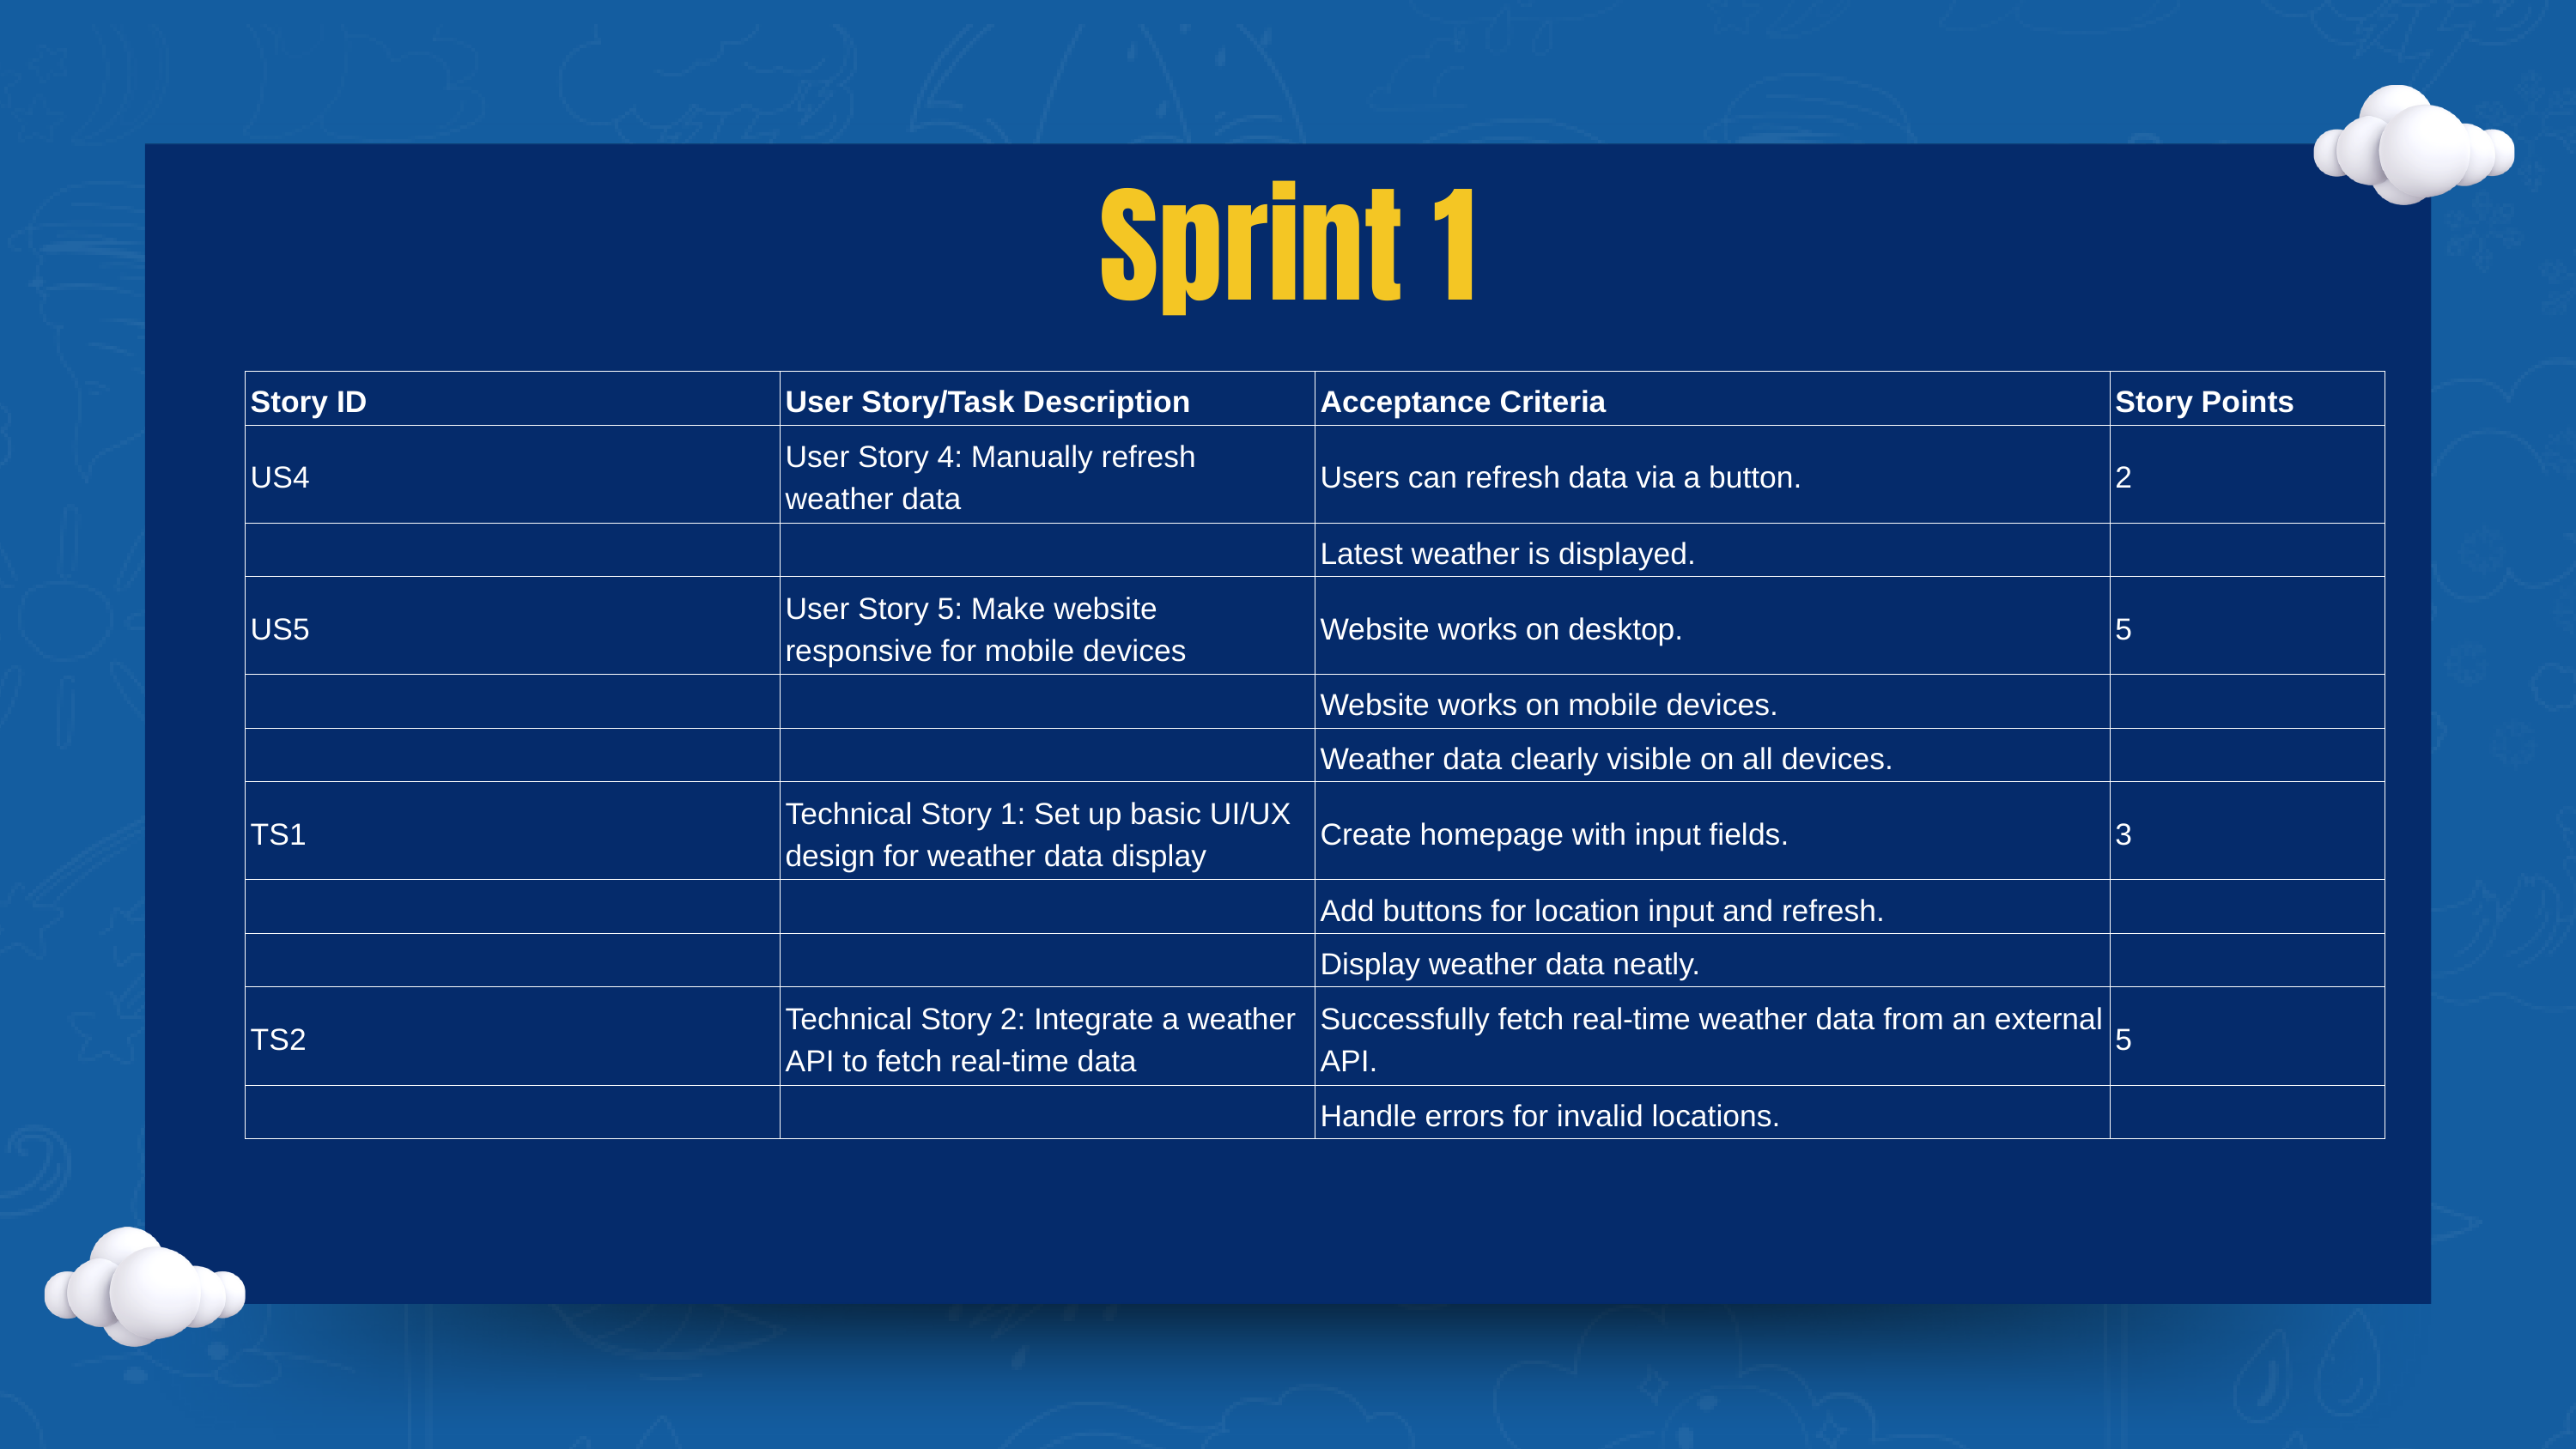

Sprint 1
| Story ID | User Story/Task Description | Acceptance Criteria | Story Points |
| --- | --- | --- | --- |
| US4 | User Story 4: Manually refresh weather data | Users can refresh data via a button. | 2 |
|  |  | Latest weather is displayed. |  |
| US5 | User Story 5: Make website responsive for mobile devices | Website works on desktop. | 5 |
|  |  | Website works on mobile devices. |  |
|  |  | Weather data clearly visible on all devices. |  |
| TS1 | Technical Story 1: Set up basic UI/UX design for weather data display | Create homepage with input fields. | 3 |
|  |  | Add buttons for location input and refresh. |  |
|  |  | Display weather data neatly. |  |
| TS2 | Technical Story 2: Integrate a weather API to fetch real-time data | Successfully fetch real-time weather data from an external API. | 5 |
|  |  | Handle errors for invalid locations. |  |